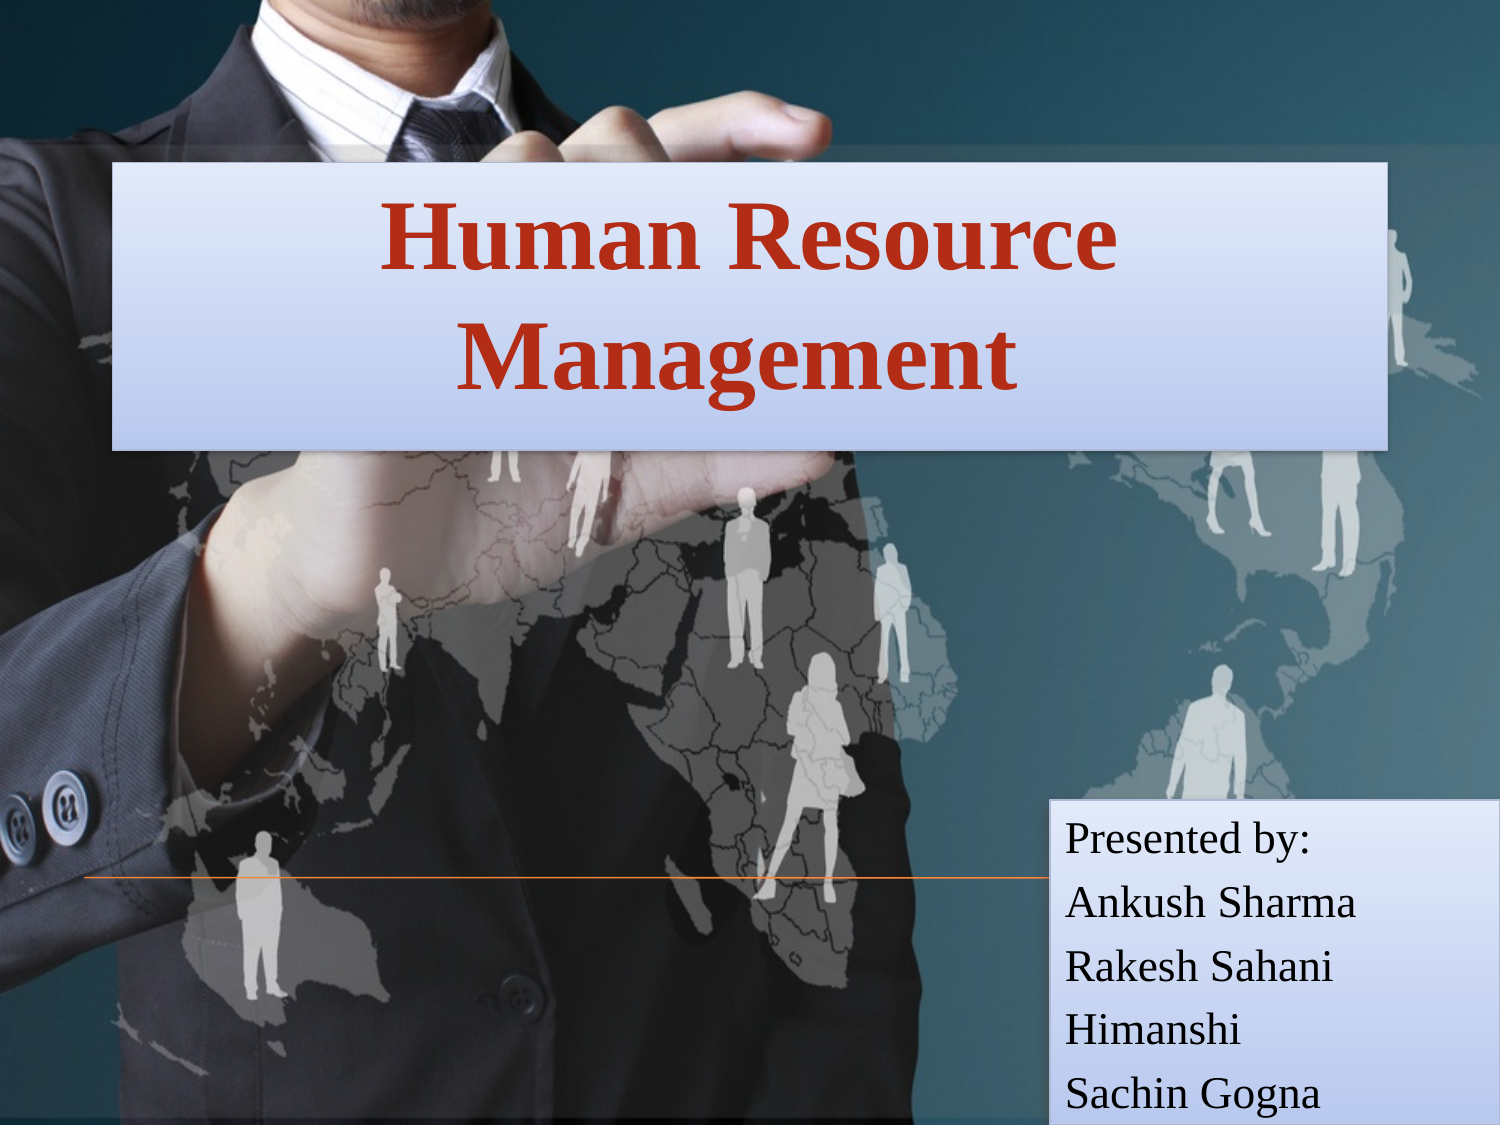

# Human Resource Management
Presented by:
Ankush Sharma
Rakesh Sahani
Himanshi
Sachin Gogna